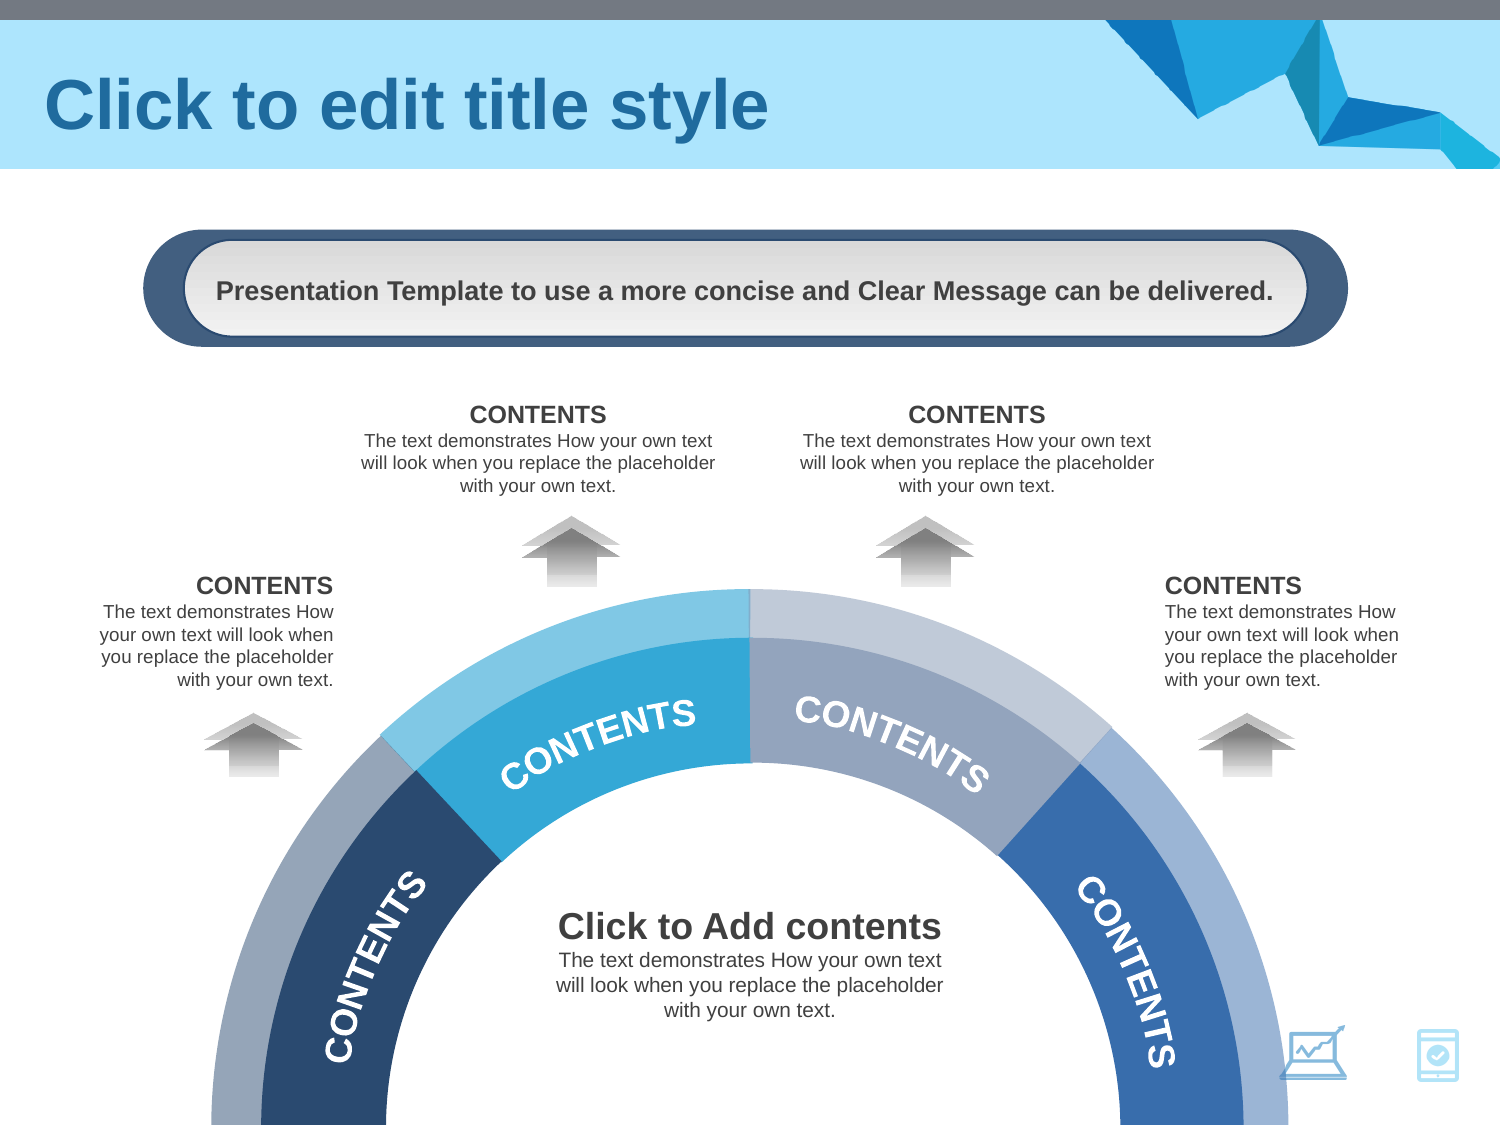

# Click to edit title style

Presentation Template to use a more concise and Clear Message can be delivered.
CONTENTS
The text demonstrates How your own text will look when you replace the placeholder with your own text.
CONTENTS
The text demonstrates How your own text will look when you replace the placeholder with your own text.

CONTENTS
The text demonstrates How your own text will look when you replace the placeholder with your own text.
CONTENTS
The text demonstrates How your own text will look when you replace the placeholder with your own text.

CONTENTS
CONTENTS
Click to Add contents
The text demonstrates How your own text will look when you replace the placeholder with your own text.
CONTENTS
CONTENTS